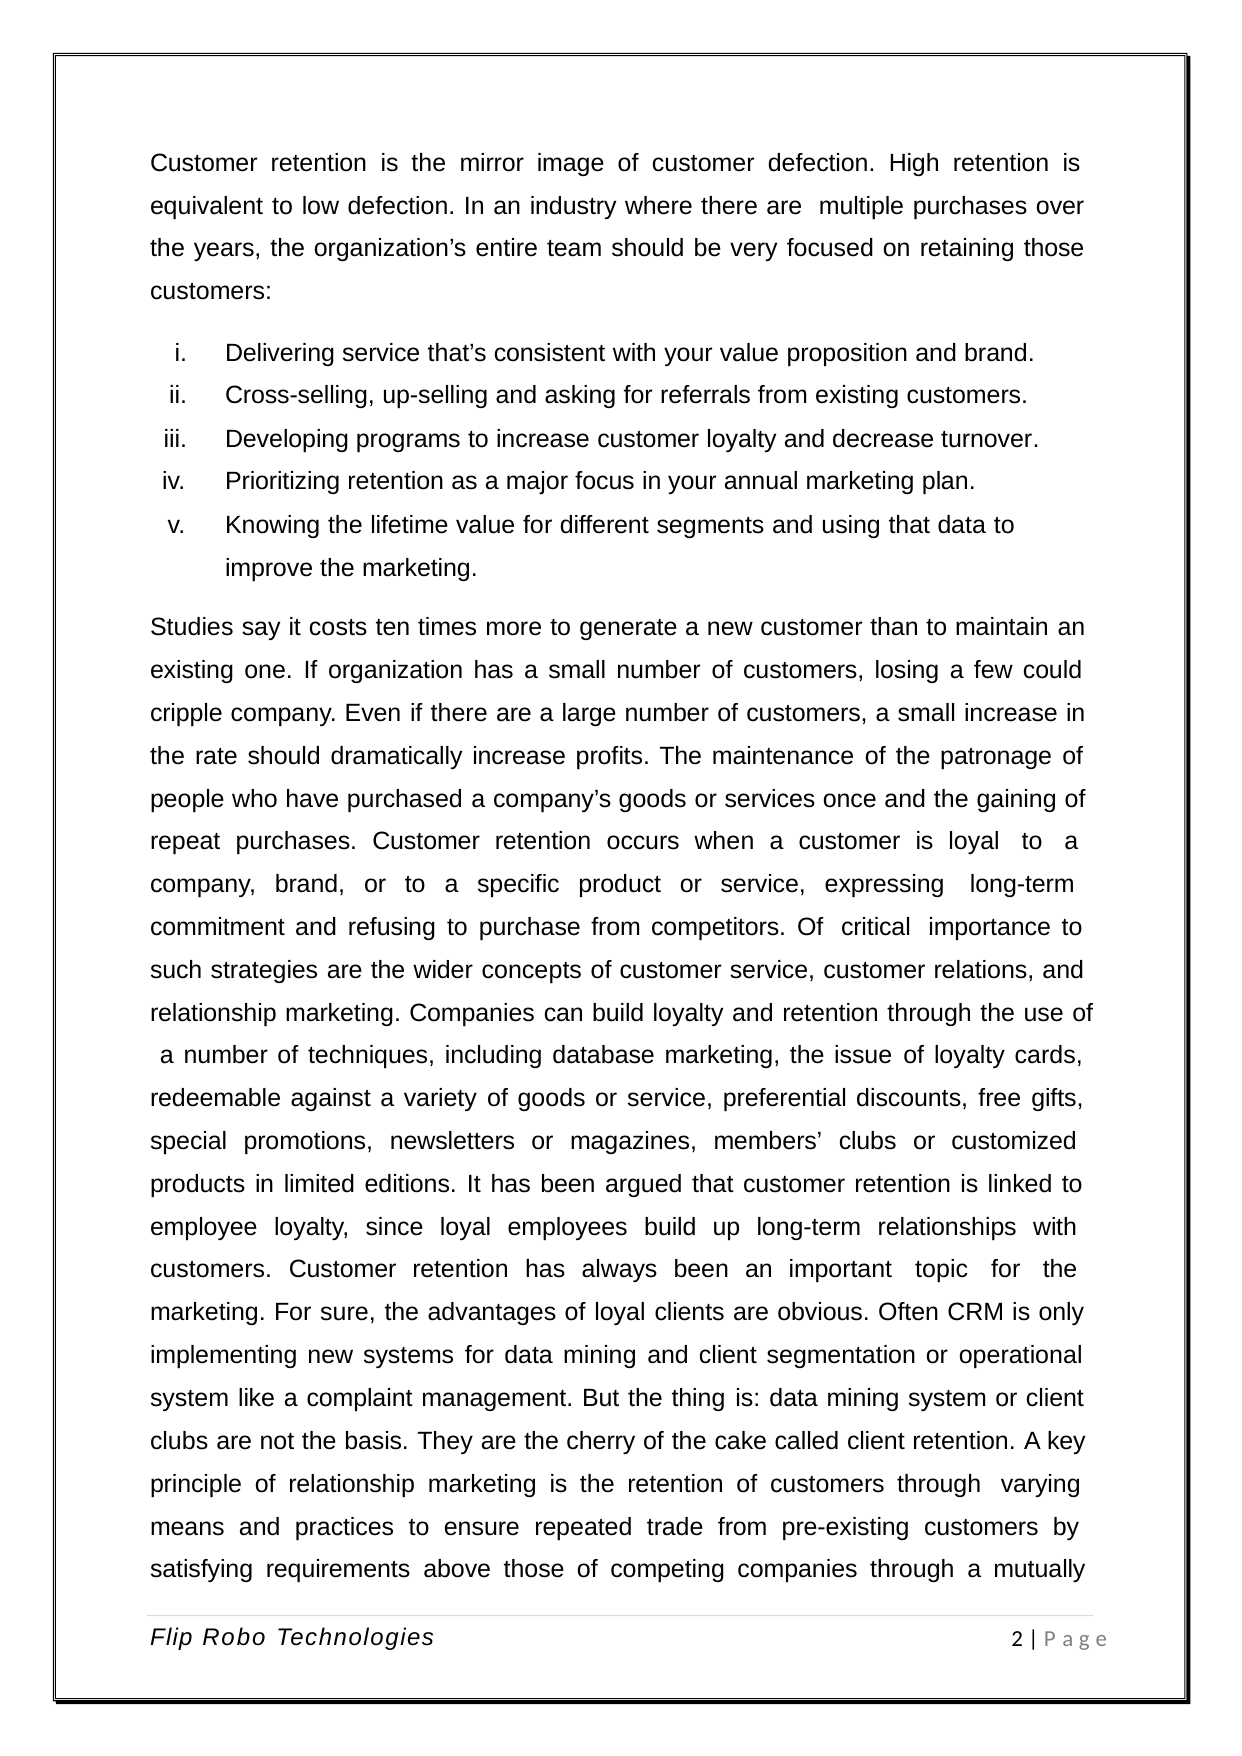

Customer retention is the mirror image of customer defection. High retention is  equivalent to low defection. In an industry where there are multiple purchases over  the years, the organization’s entire team should be very focused on retaining those  customers:

Delivering service that’s consistent with your value proposition and brand.
Cross-selling, up-selling and asking for referrals from existing customers.
Developing programs to increase customer loyalty and decrease turnover.
Prioritizing retention as a major focus in your annual marketing plan.
Knowing the lifetime value for different segments and using that data to improve the marketing.
Studies say it costs ten times more to generate a new customer than to maintain an  existing one. If organization has a small number of customers, losing a few could  cripple company. Even if there are a large number of customers, a small increase in  the rate should dramatically increase profits. The maintenance of the patronage of  people who have purchased a company’s goods or services once and the gaining of  repeat purchases. Customer retention occurs when a customer is loyal to a  company, brand, or to a specific product or service, expressing long-term  commitment and refusing to purchase from competitors. Of critical importance to  such strategies are the wider concepts of customer service, customer relations, and  relationship marketing. Companies can build loyalty and retention through the use of  a number of techniques, including database marketing, the issue of loyalty cards,  redeemable against a variety of goods or service, preferential discounts, free gifts,  special promotions, newsletters or magazines, members’ clubs or customized  products in limited editions. It has been argued that customer retention is linked to  employee loyalty, since loyal employees build up long-term relationships with  customers. Customer retention has always been an important topic for the  marketing. For sure, the advantages of loyal clients are obvious. Often CRM is only  implementing new systems for data mining and client segmentation or operational  system like a complaint management. But the thing is: data mining system or client  clubs are not the basis. They are the cherry of the cake called client retention. A key  principle of relationship marketing is the retention of customers through varying  means and practices to ensure repeated trade from pre-existing customers by  satisfying requirements above those of competing companies through a mutually

Flip Robo Technologies
2 | P a g e